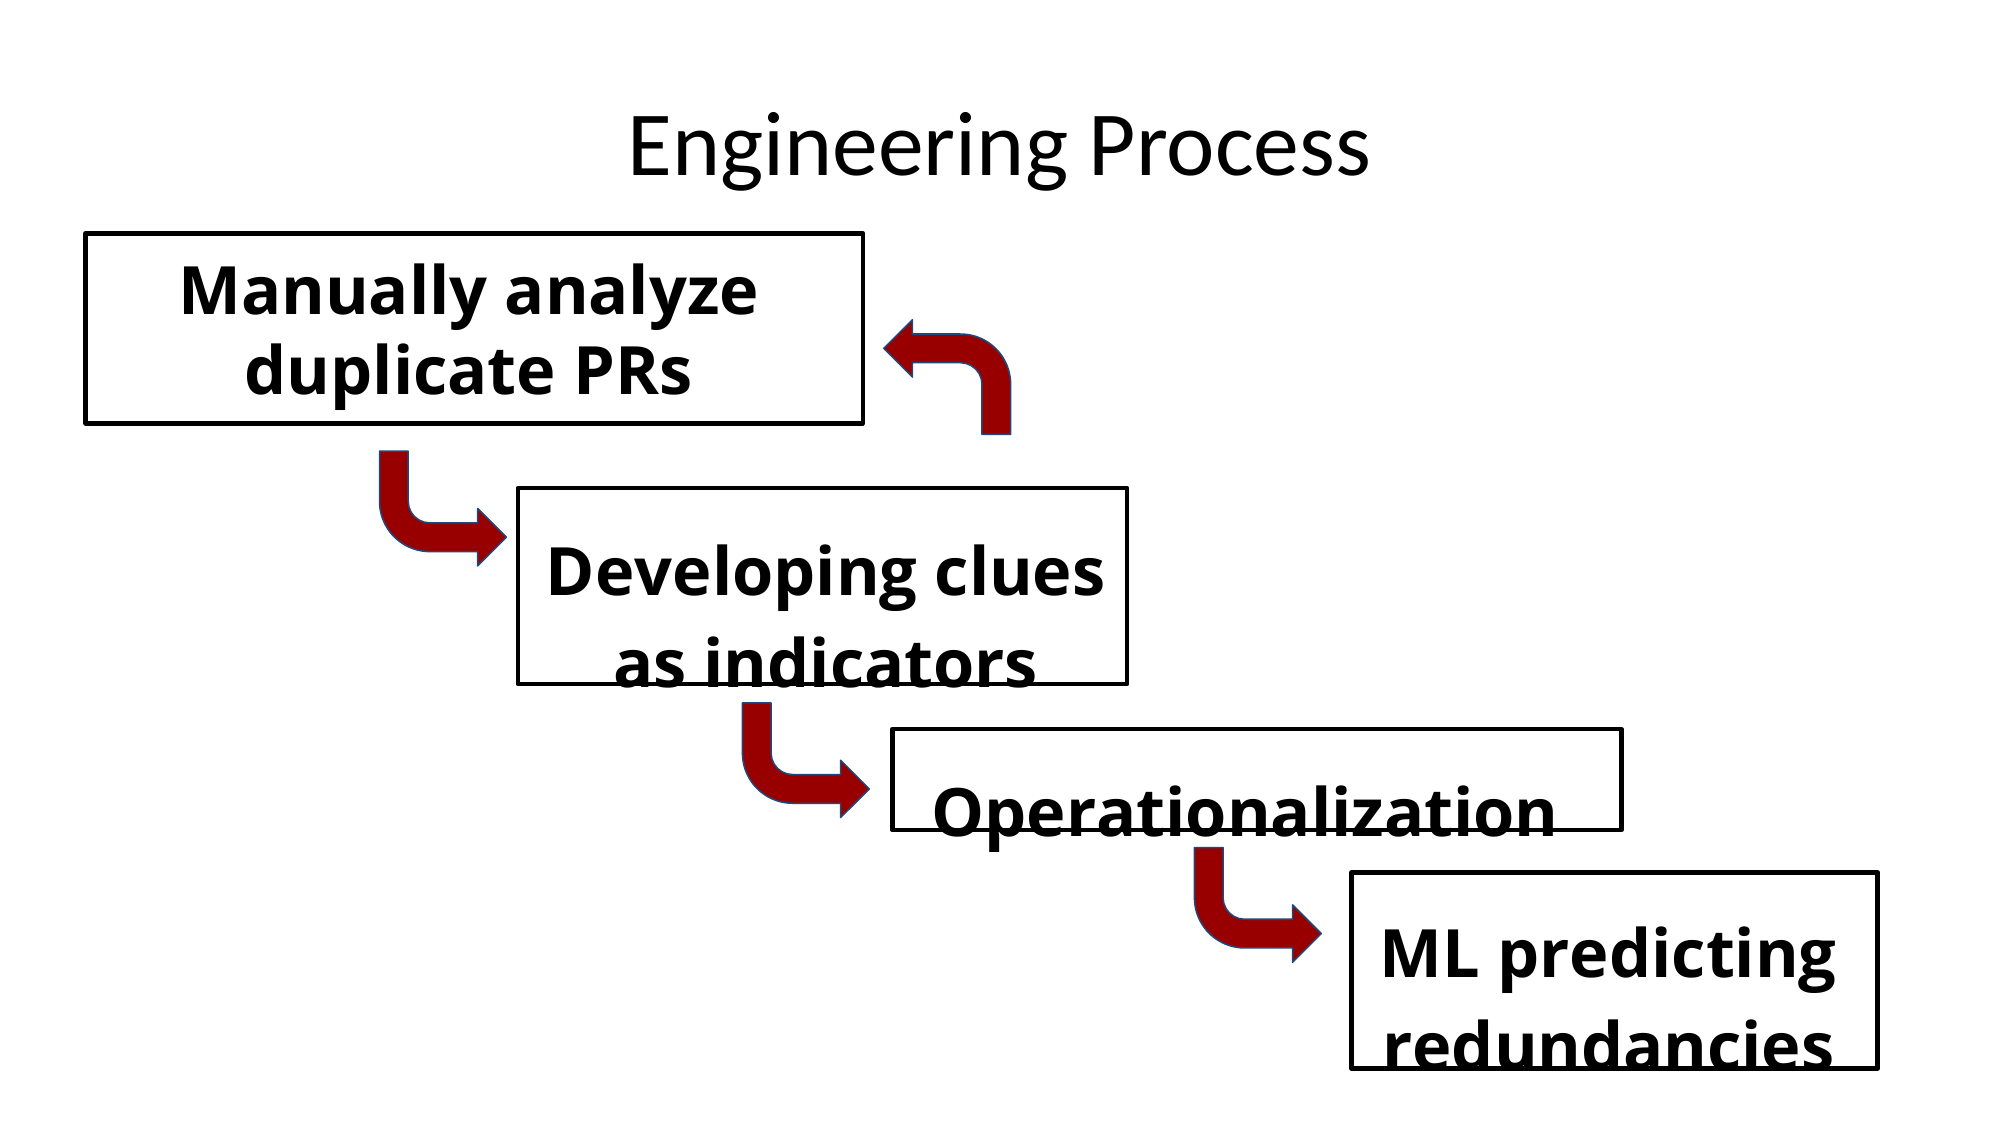

# Engineering Process
Manually analyze duplicate PRs

Developing clues as indicators

Operationalization

ML predicting redundancies